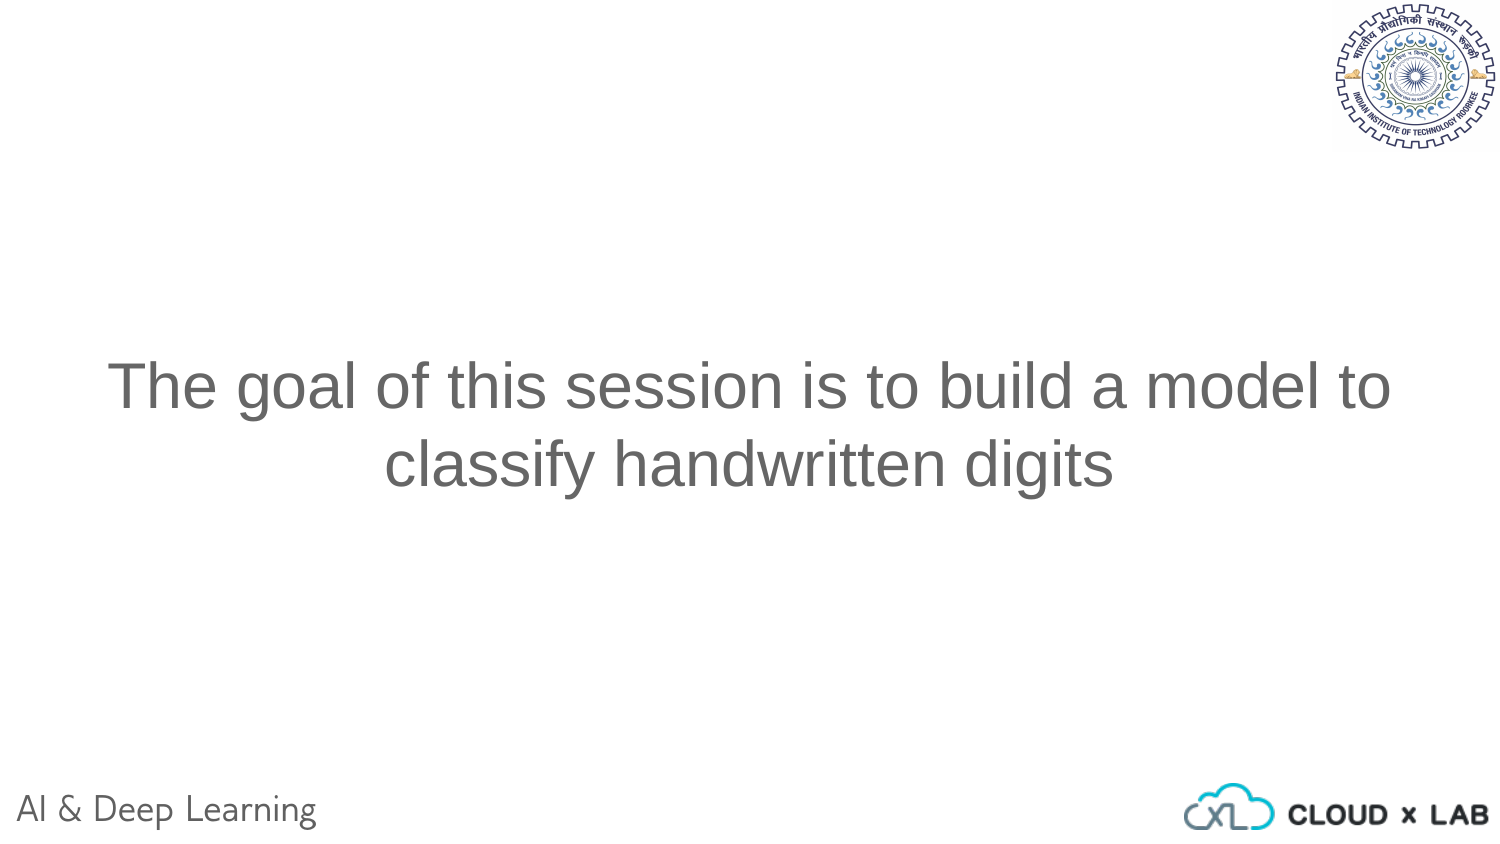

The goal of this session is to build a model to classify handwritten digits